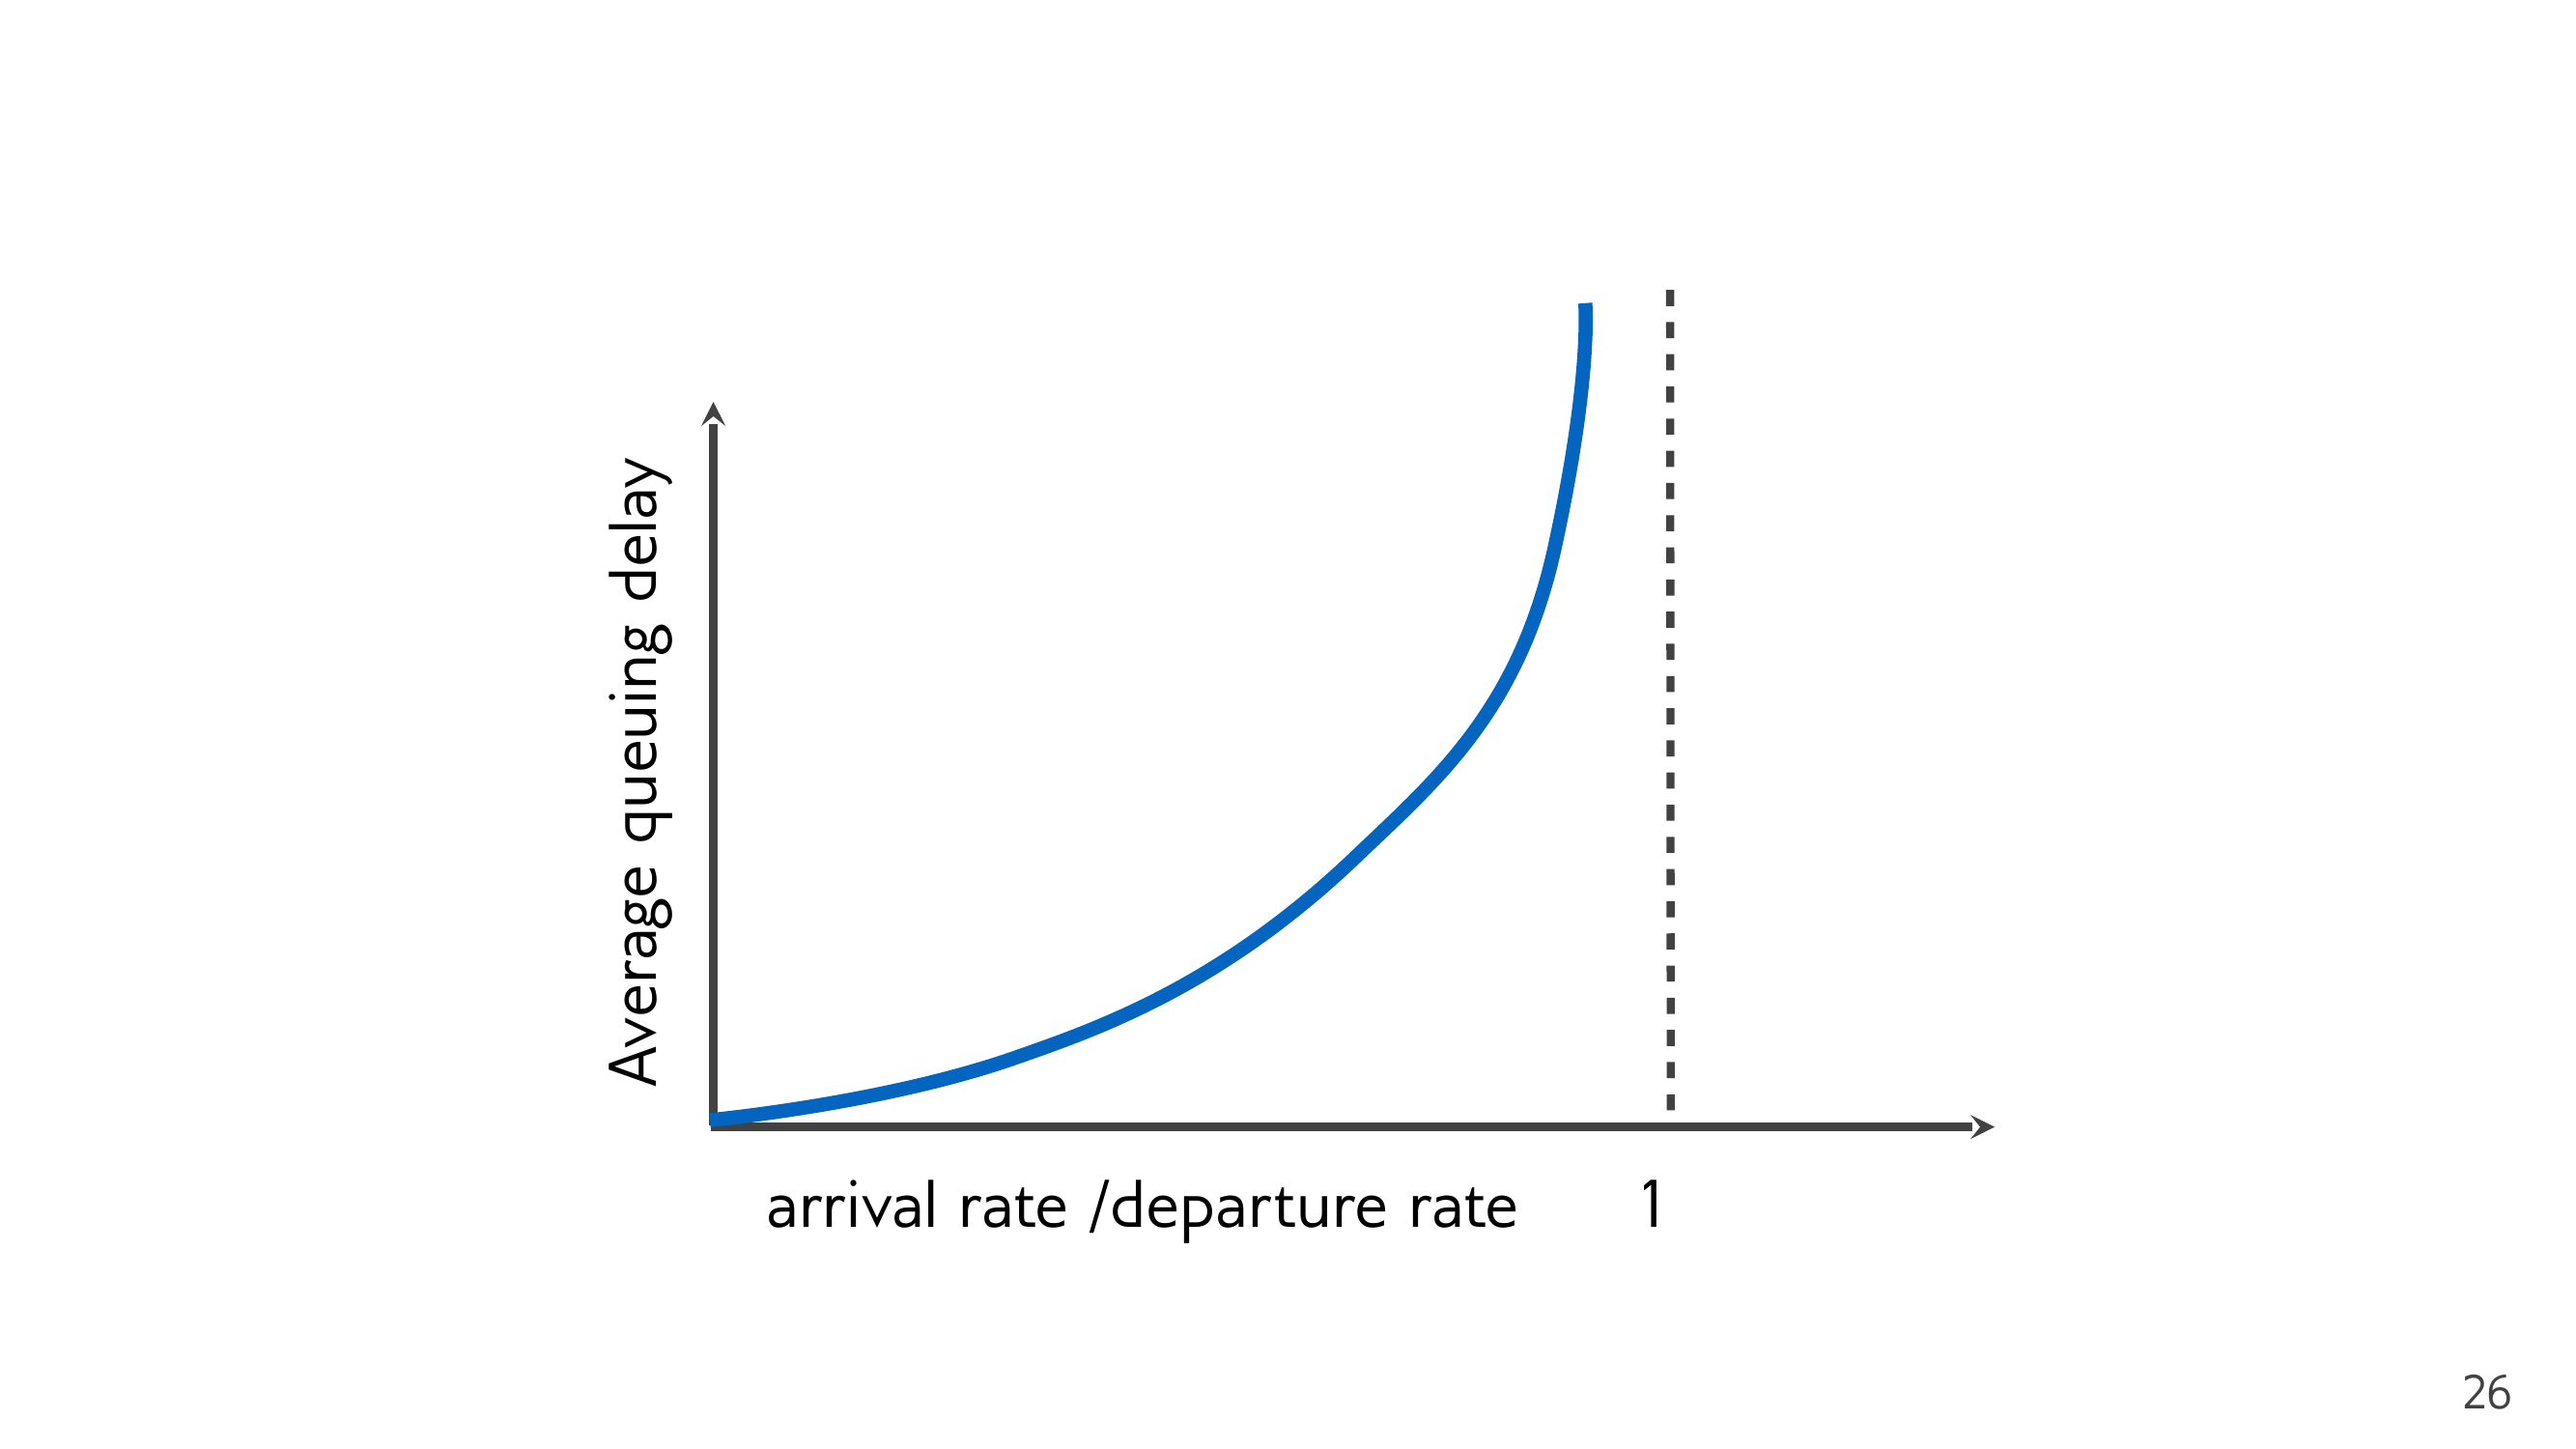

Average queuing delay

arrival rate /departure rate
1
26